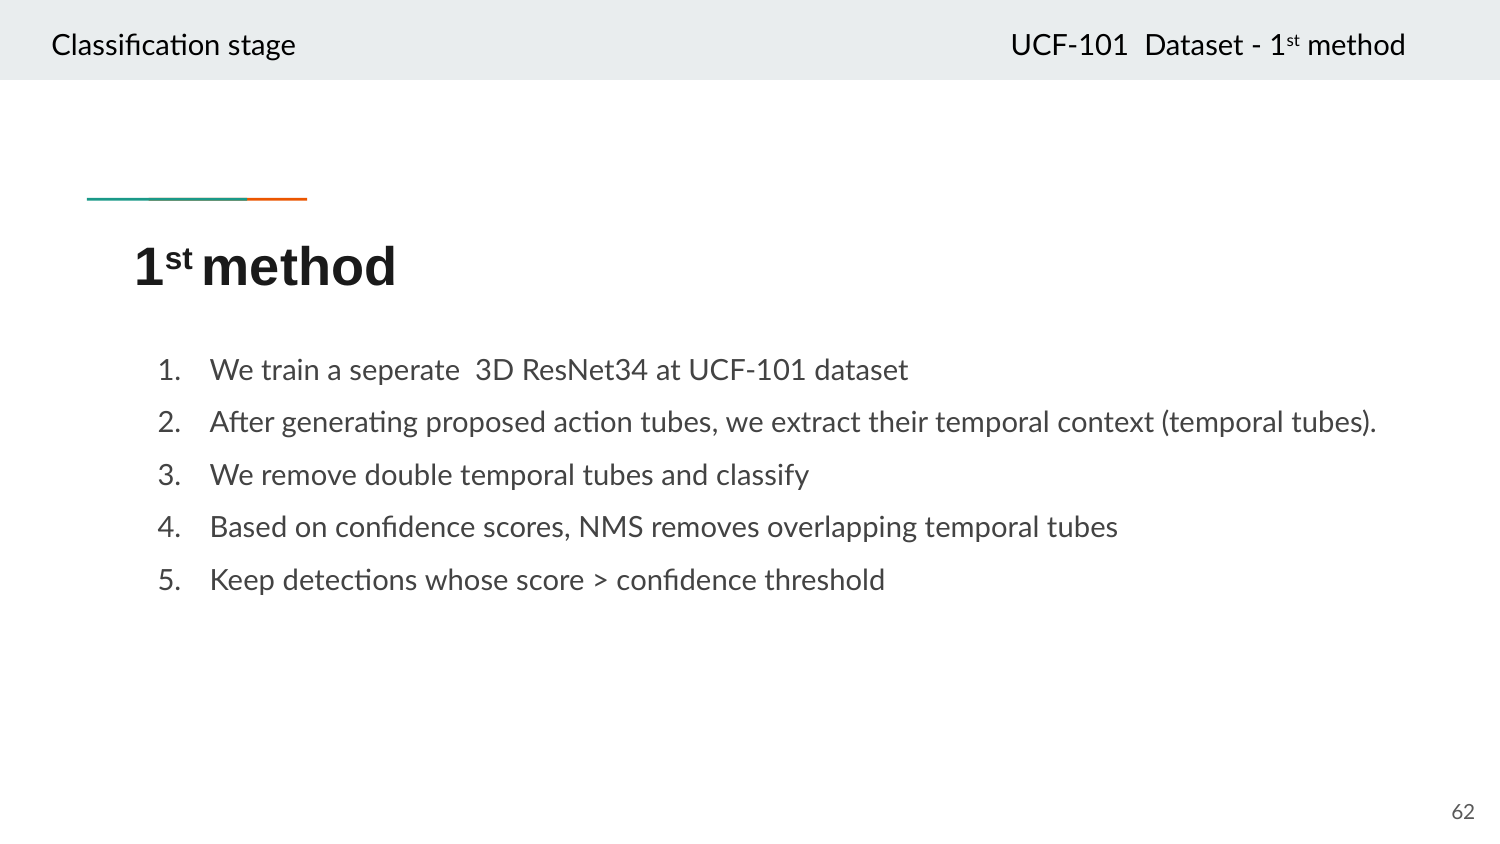

Classification stage
UCF-101  Dataset - 1st method
# 1st method
We train a seperate  3D ResNet34 at UCF-101 dataset
After generating proposed action tubes, we extract their temporal context (temporal tubes).
We remove double temporal tubes and classify
Based on confidence scores, NMS removes overlapping temporal tubes
Keep detections whose score > confidence threshold
62